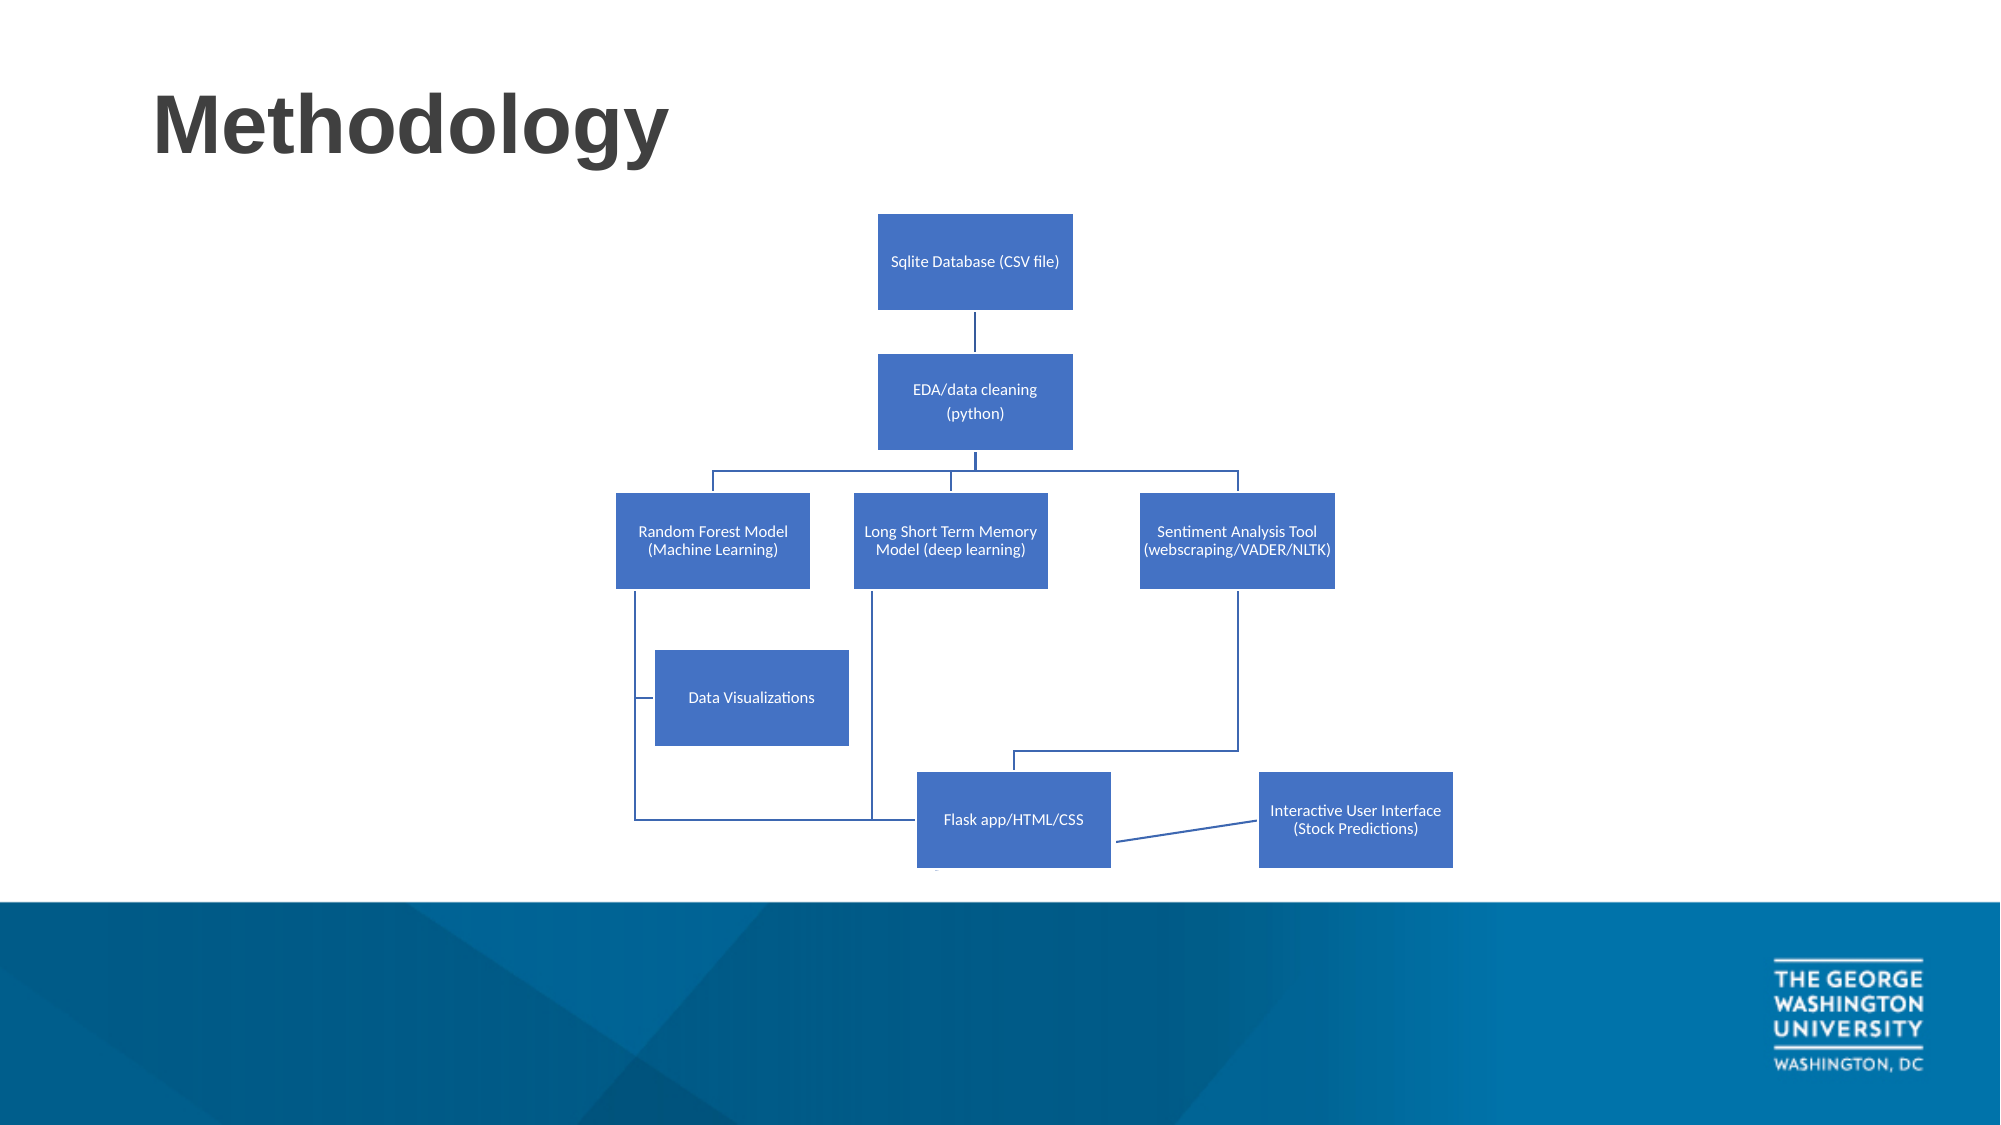

# Methodology
Sqlite Database (CSV file)
EDA/data cleaning
(python)
Random Forest Model (Machine Learning)
Data Visualizations
Flask app/HTML/CSS
Long Short Term Memory Model (deep learning)
Flask app/HTML/CSS
Sentiment Analysis Tool (webscraping/VADER/NLTK)
Flask app/HTML/CSS
Interactive User Interface (Stock Predictions)